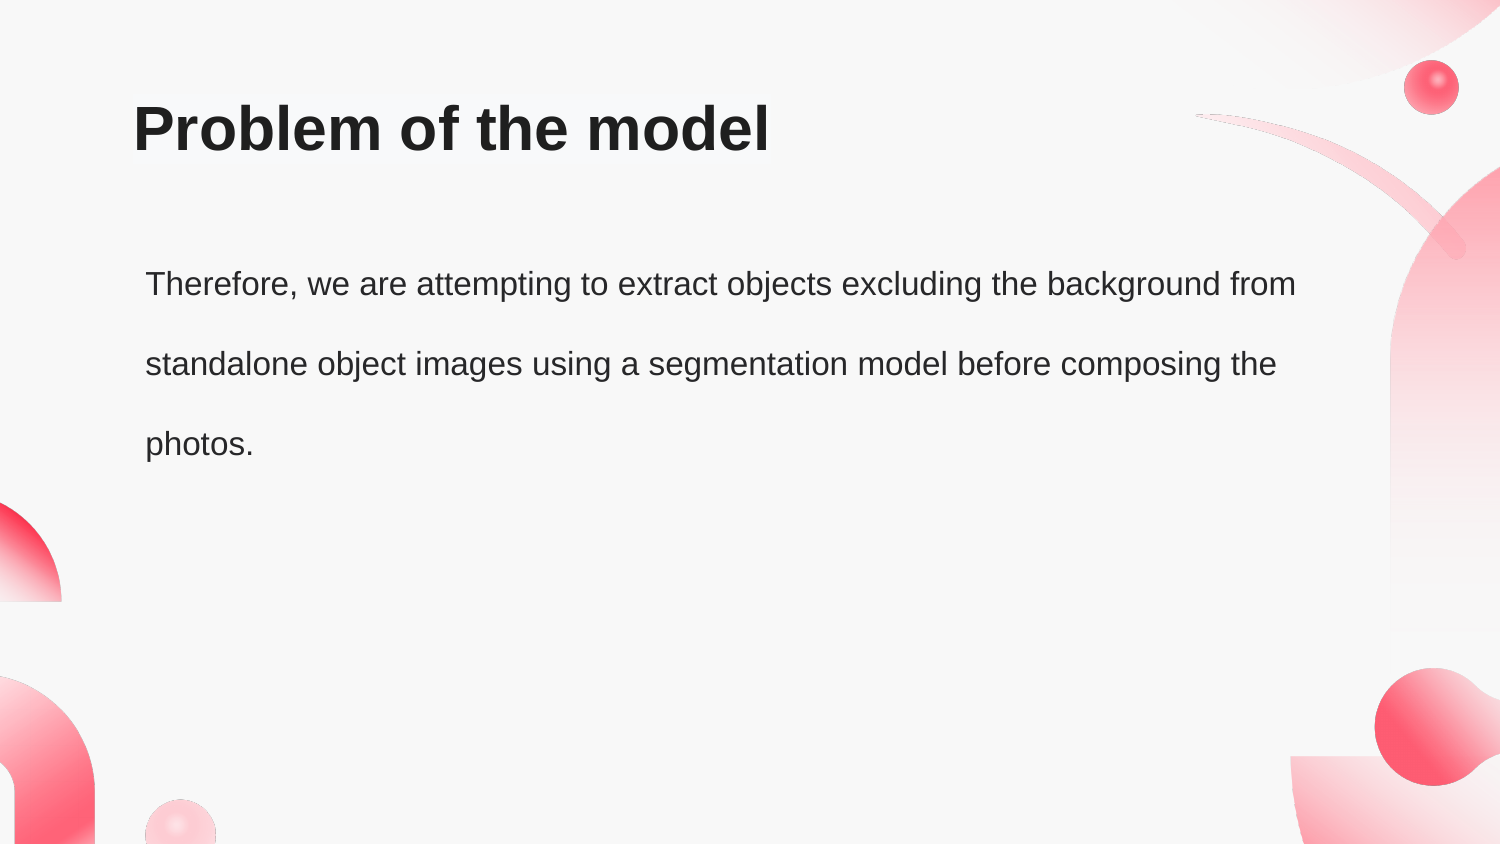

# Problem of the model
Therefore, we are attempting to extract objects excluding the background from standalone object images using a segmentation model before composing the photos.